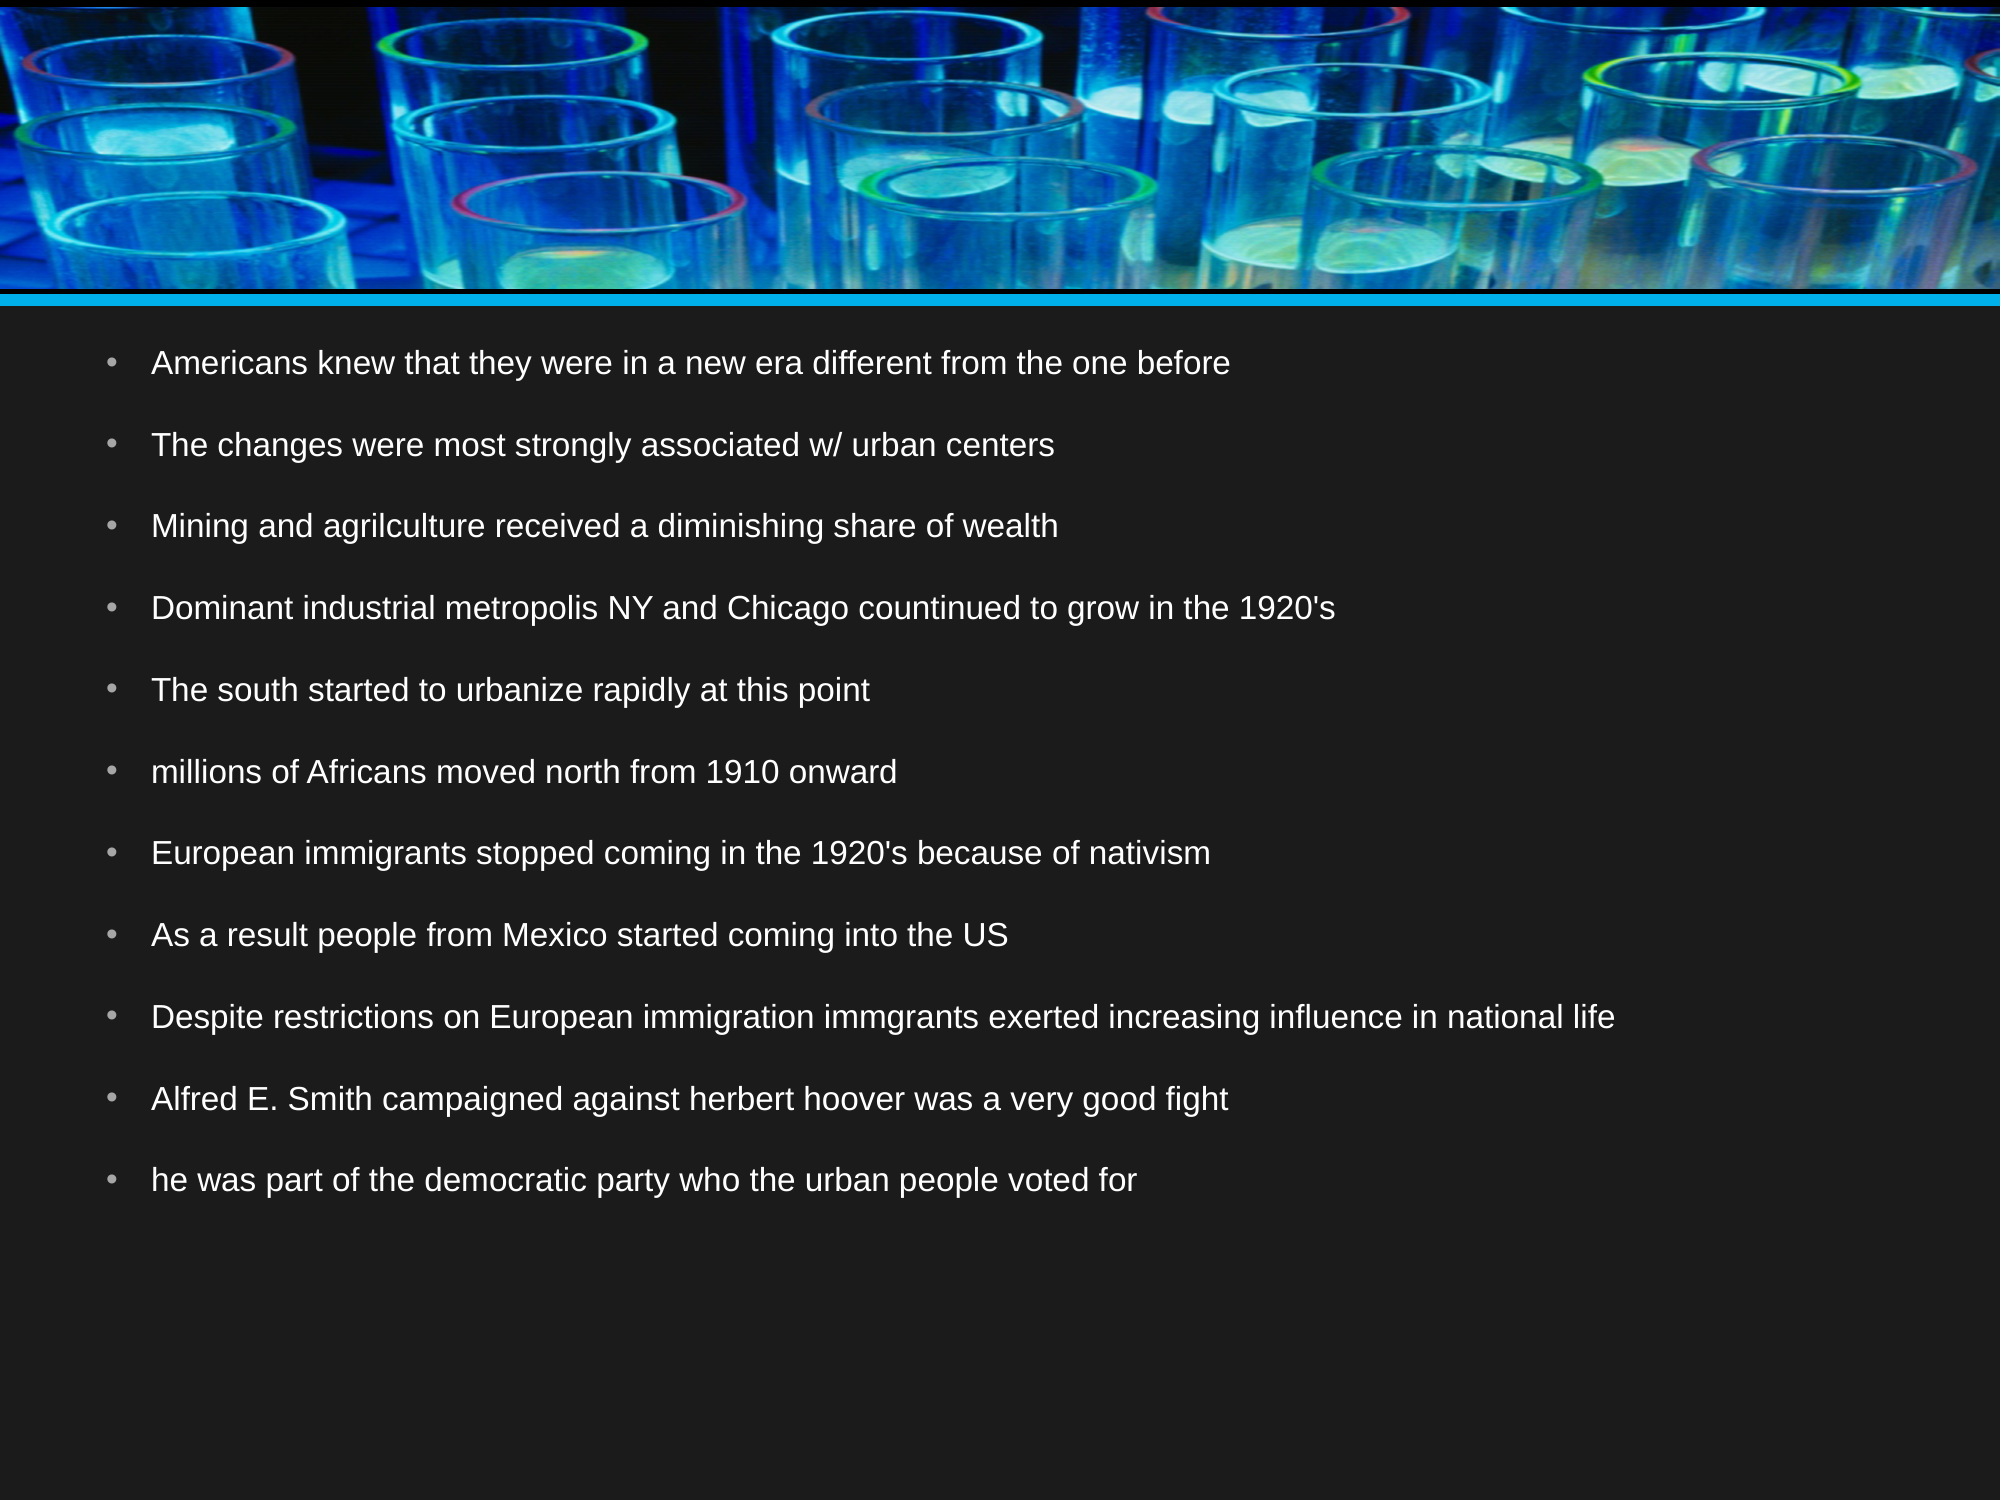

#
Americans knew that they were in a new era different from the one before
The changes were most strongly associated w/ urban centers
Mining and agrilculture received a diminishing share of wealth
Dominant industrial metropolis NY and Chicago countinued to grow in the 1920's
The south started to urbanize rapidly at this point
millions of Africans moved north from 1910 onward
European immigrants stopped coming in the 1920's because of nativism
As a result people from Mexico started coming into the US
Despite restrictions on European immigration immgrants exerted increasing influence in national life
Alfred E. Smith campaigned against herbert hoover was a very good fight
he was part of the democratic party who the urban people voted for